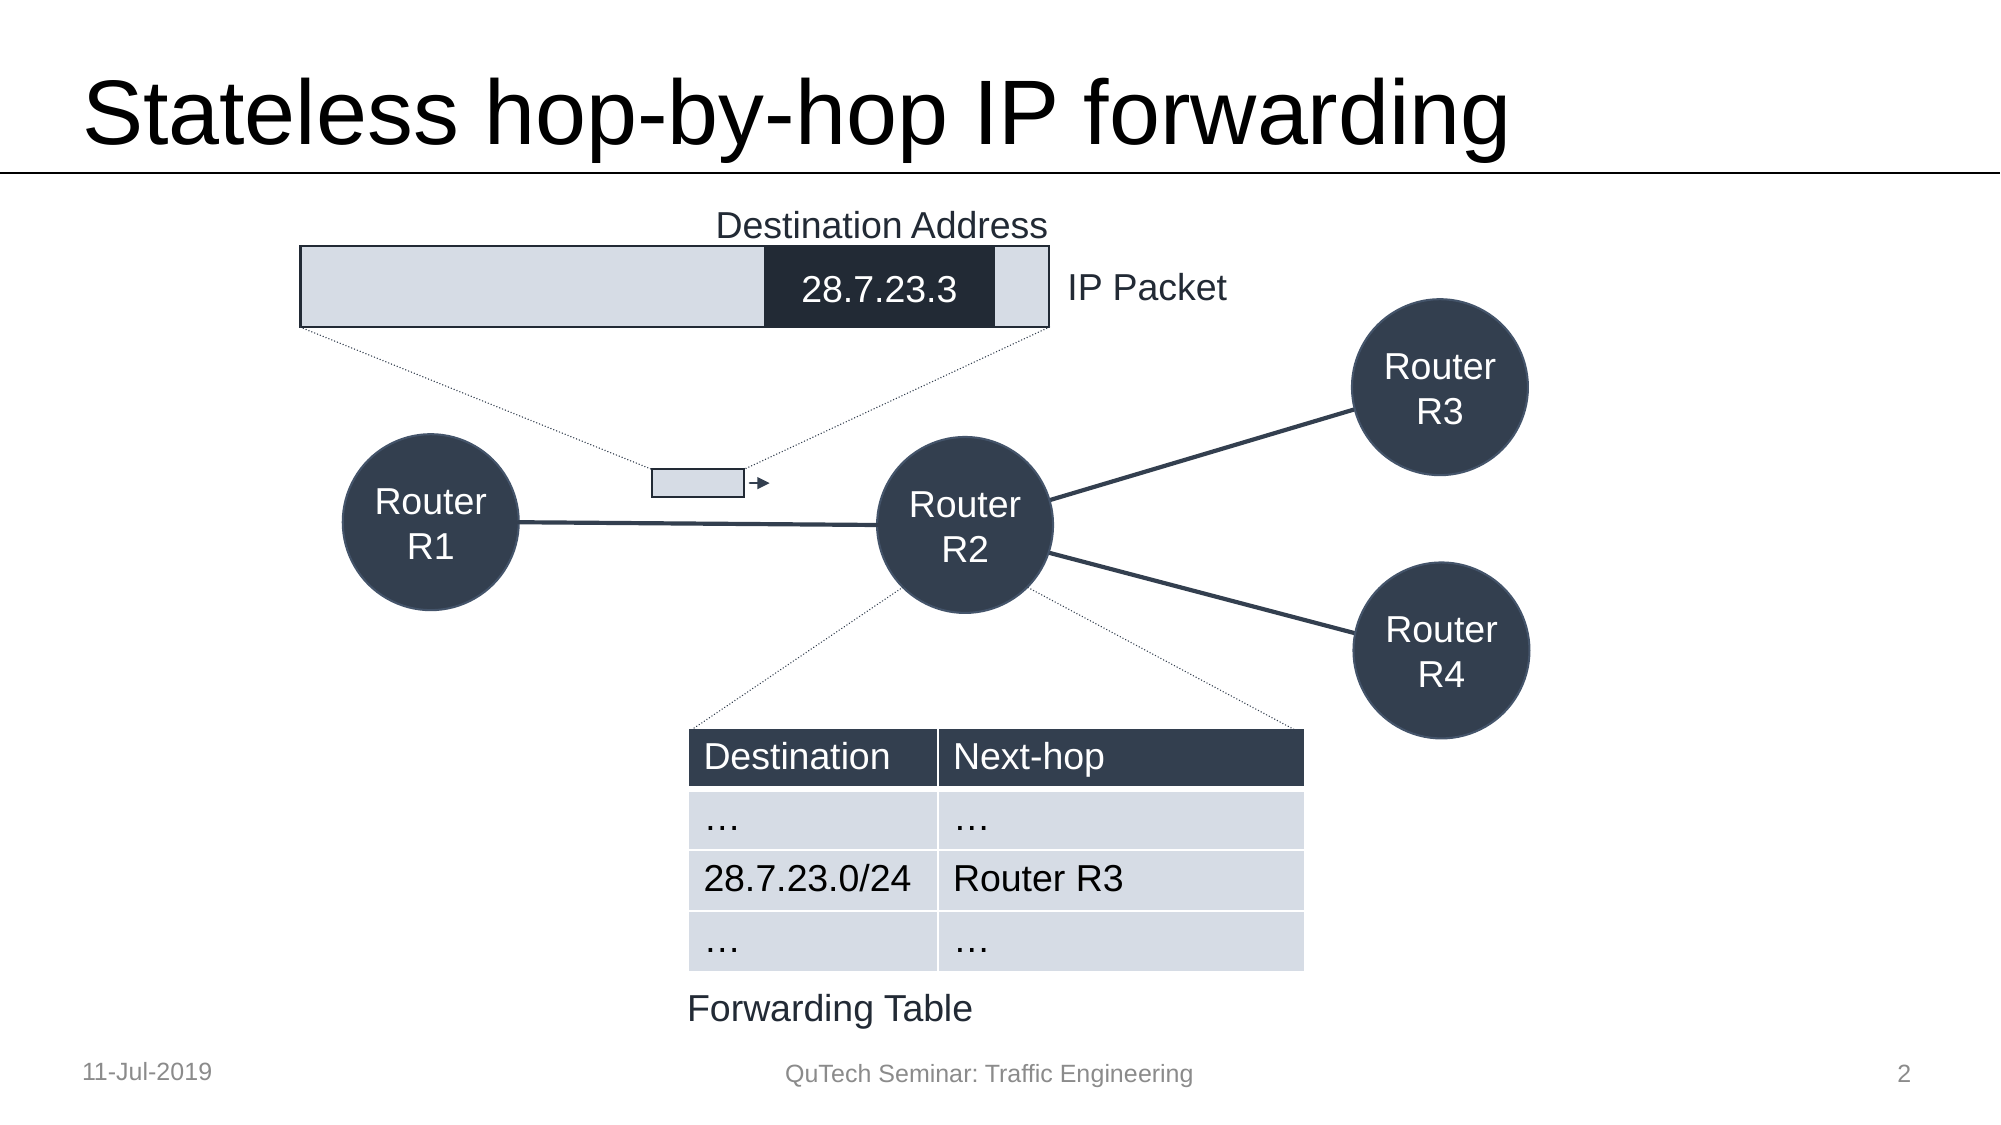

# Stateless hop-by-hop IP forwarding
Destination Address

IP Packet
28.7.23.3
Router
R3
Router
R1
Router
R2

Router
R4
| Destination | Next-hop |
| --- | --- |
| … | … |
| 28.7.23.0/24 | Router R3 |
| … | … |
Forwarding Table
11-Jul-2019
QuTech Seminar: Traffic Engineering
2